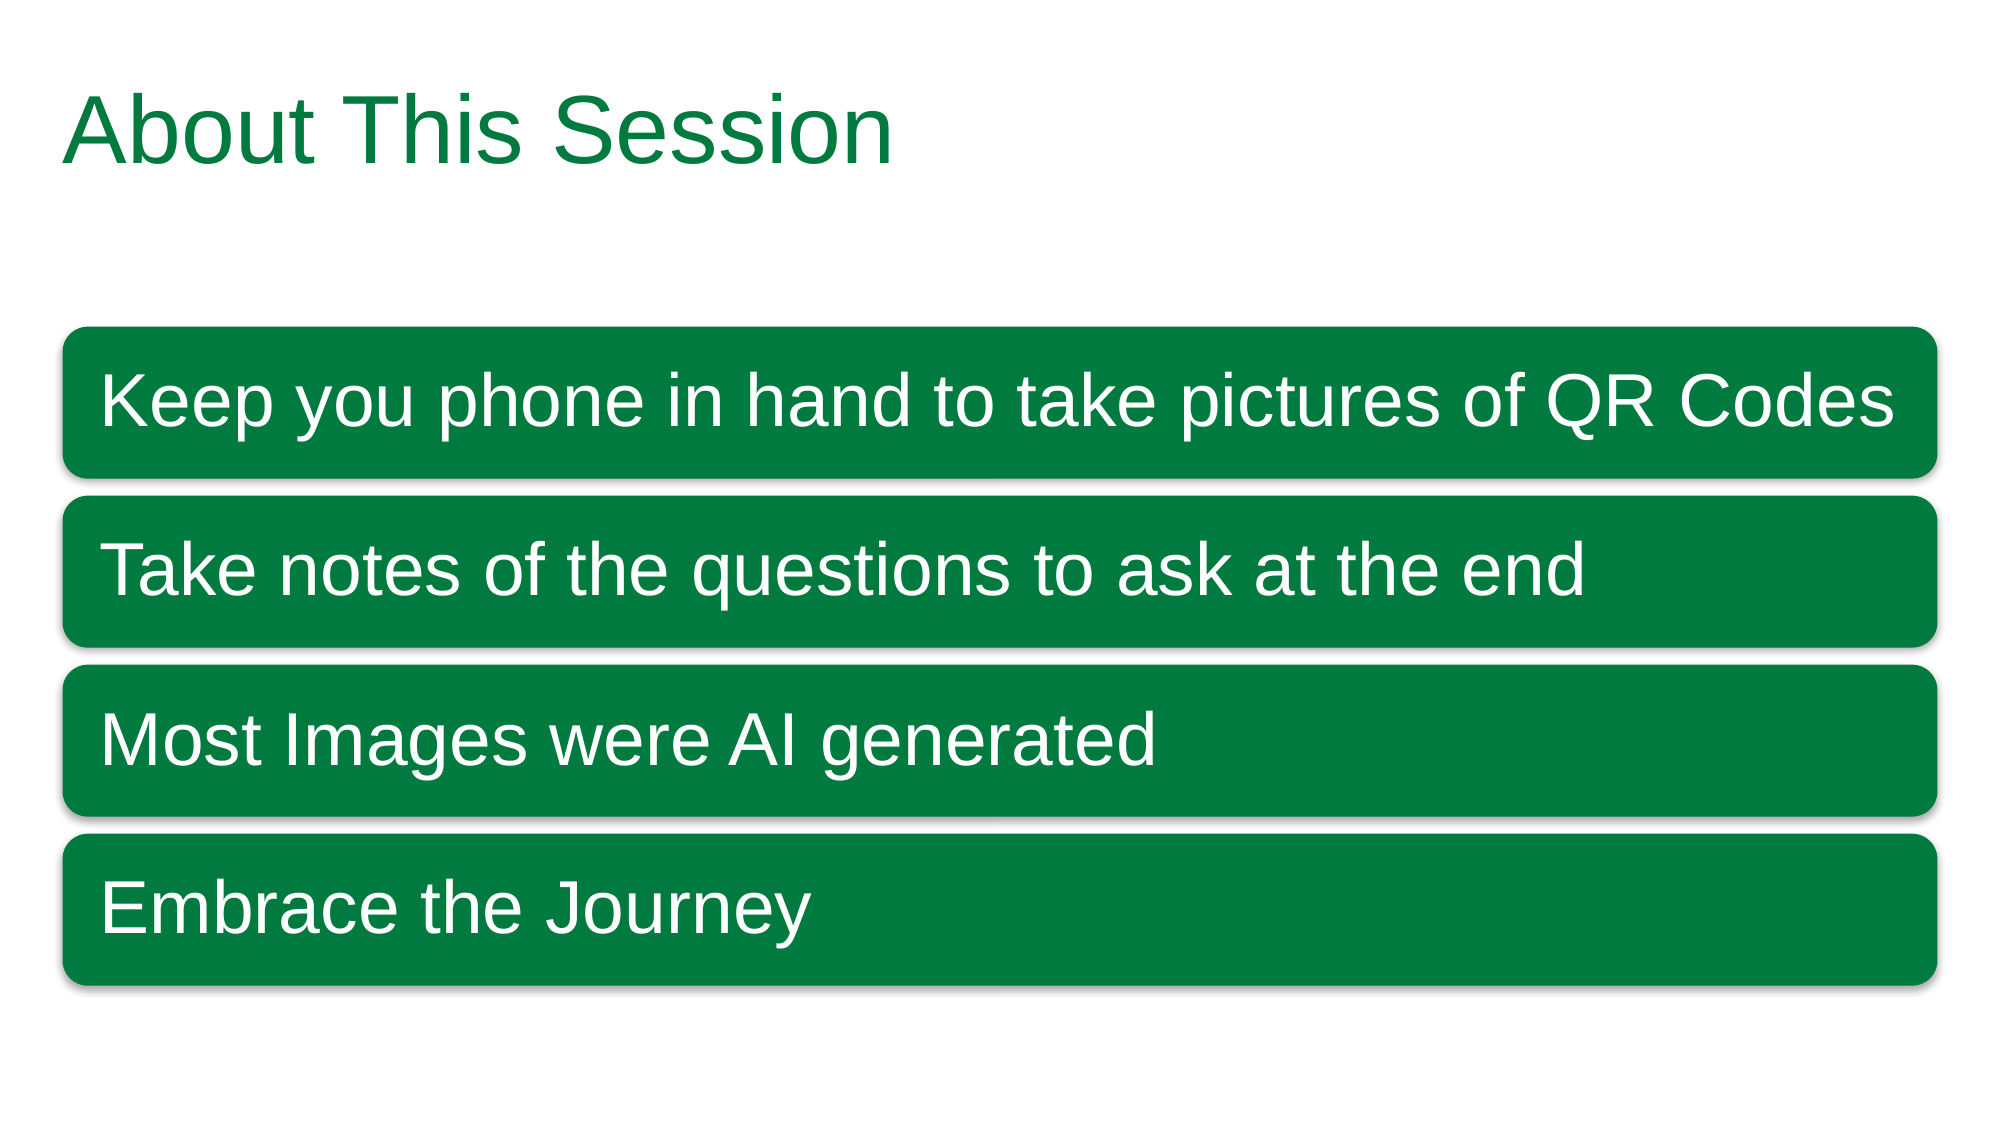

# About This Session
Keep you phone in hand to take pictures of QR Codes
Take notes of the questions to ask at the end
Most Images were AI generated
Embrace the Journey